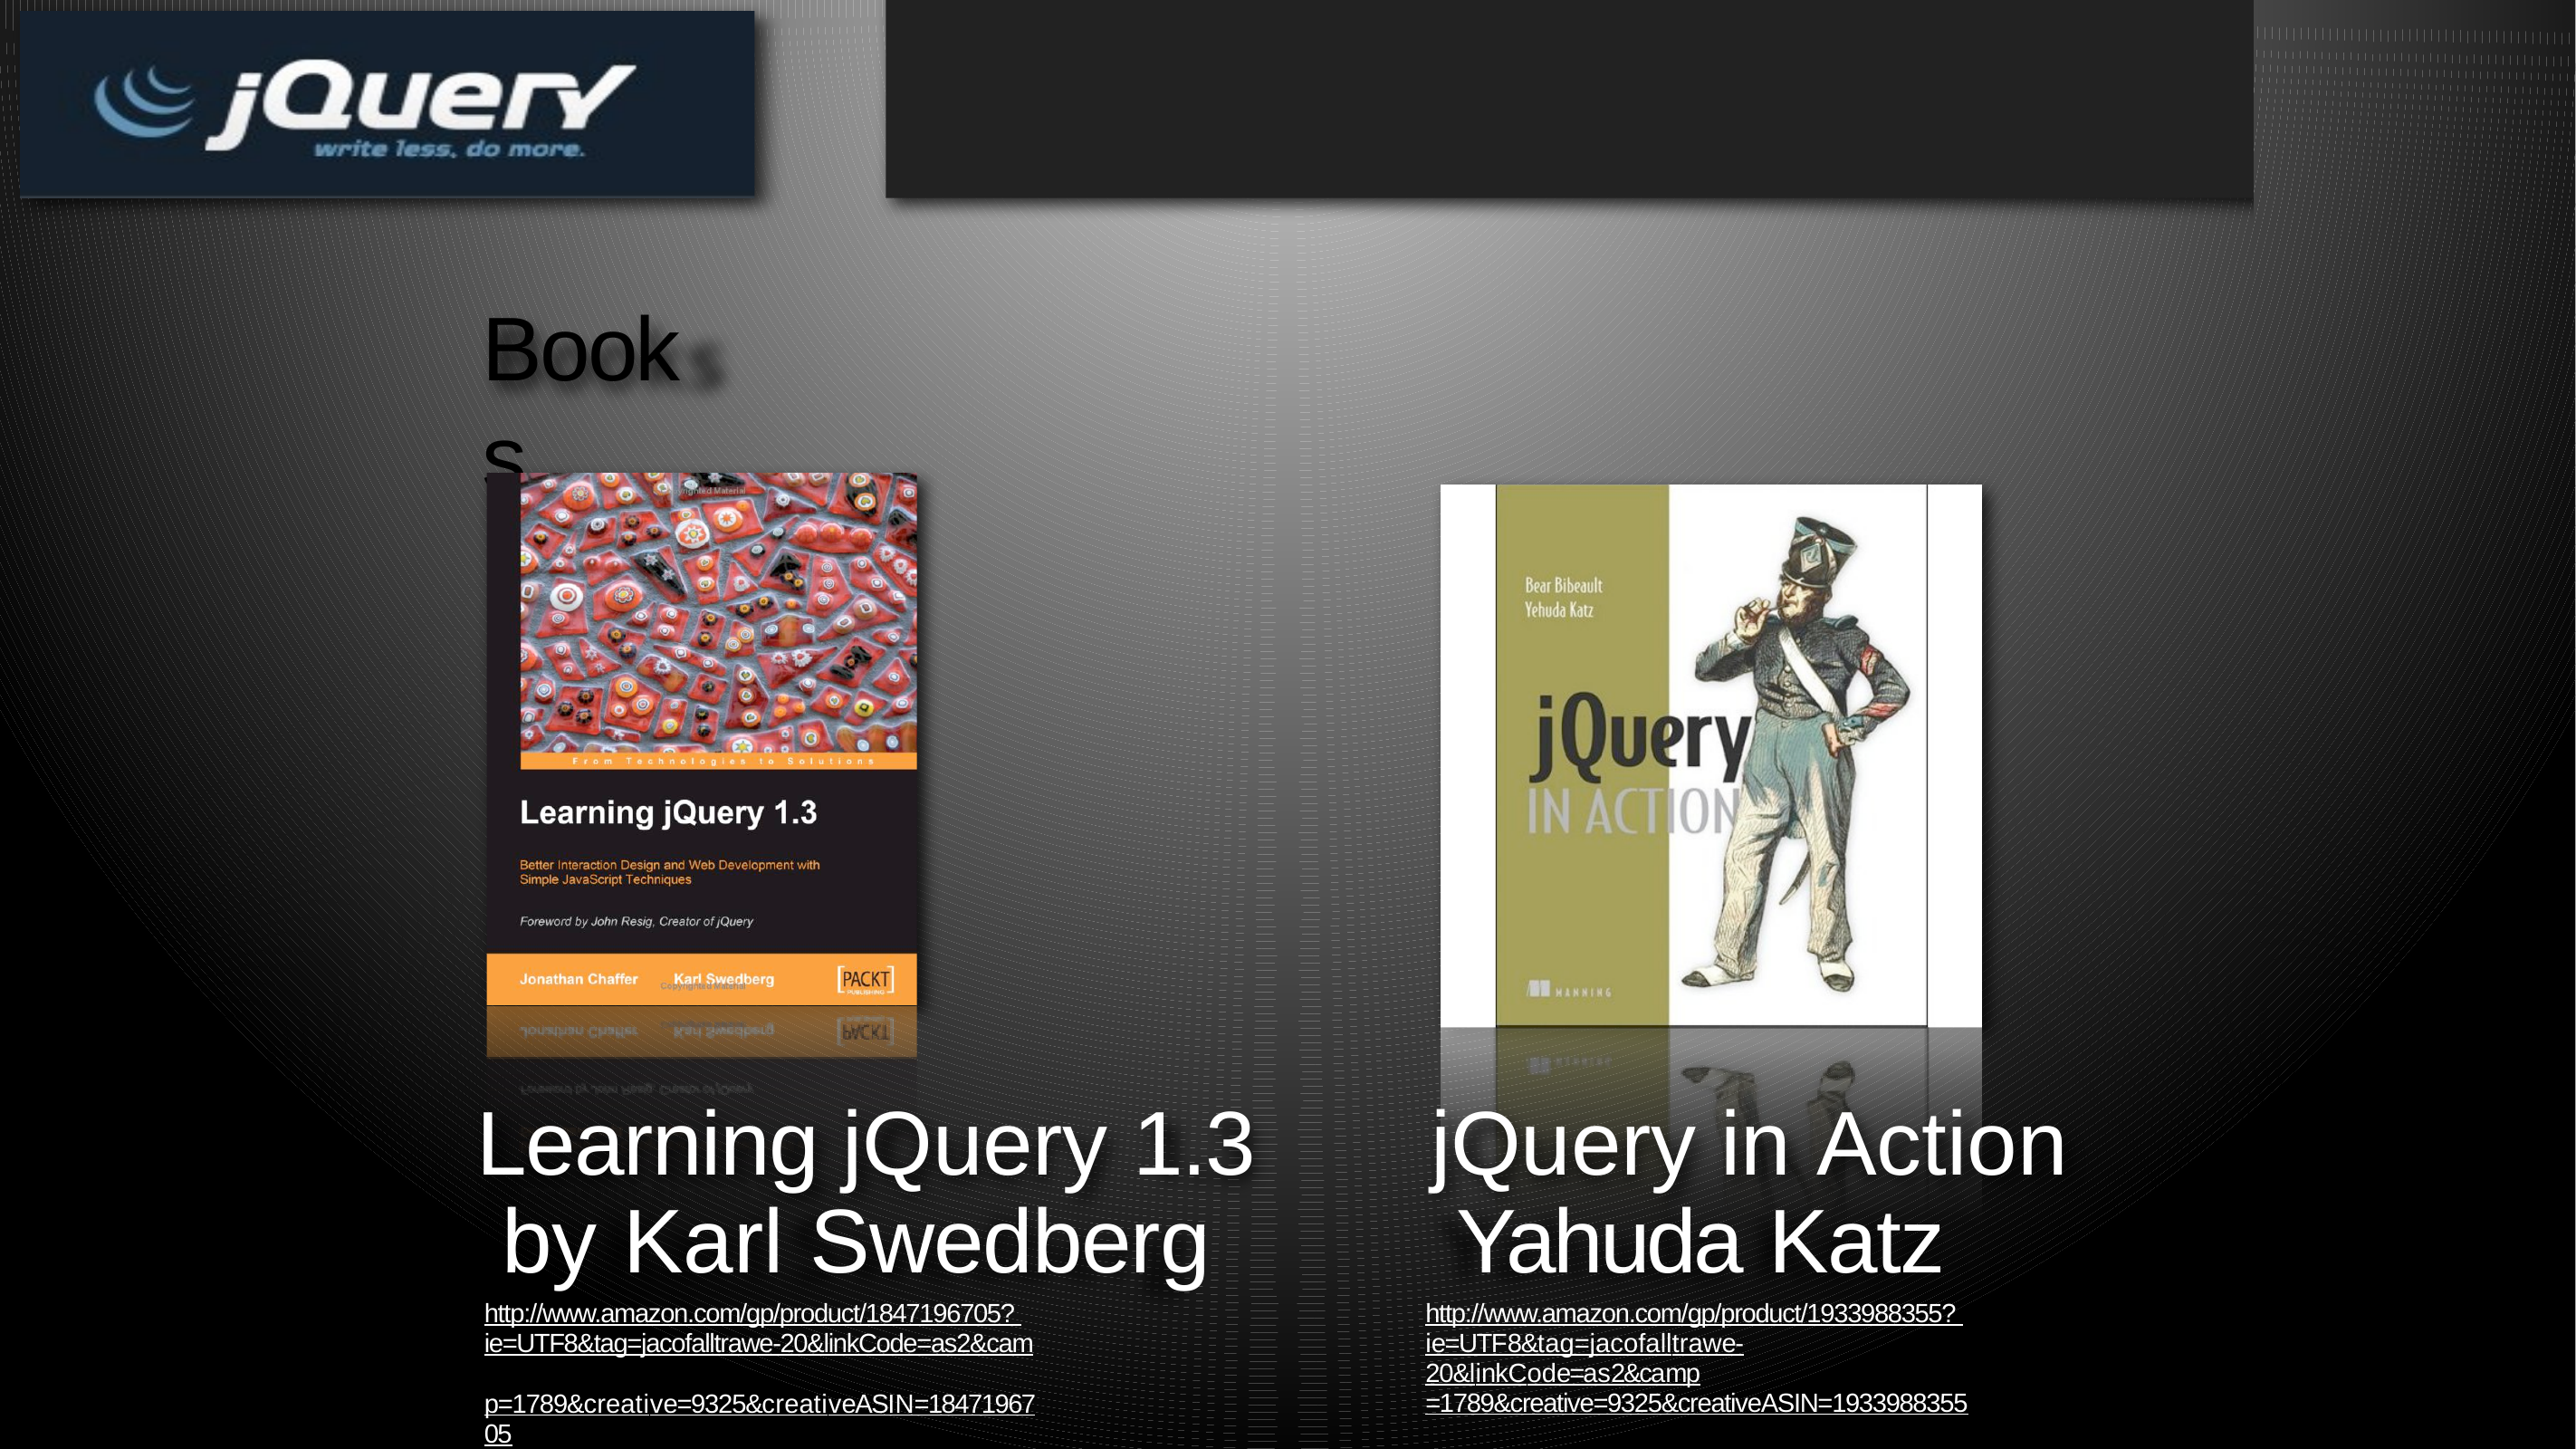

# Books

Learning jQuery 1.3  by Karl Swedberg
http://www.amazon.com/gp/product/1847196705?  ie=UTF8&tag=jacofalltrawe-20&linkCode=as2&cam  p=1789&creative=9325&creativeASIN=1847196705
jQuery in Action  Yahuda Katz
http://www.amazon.com/gp/product/1933988355?  ie=UTF8&tag=jacofalltrawe-20&linkCode=as2&camp
=1789&creative=9325&creativeASIN=1933988355